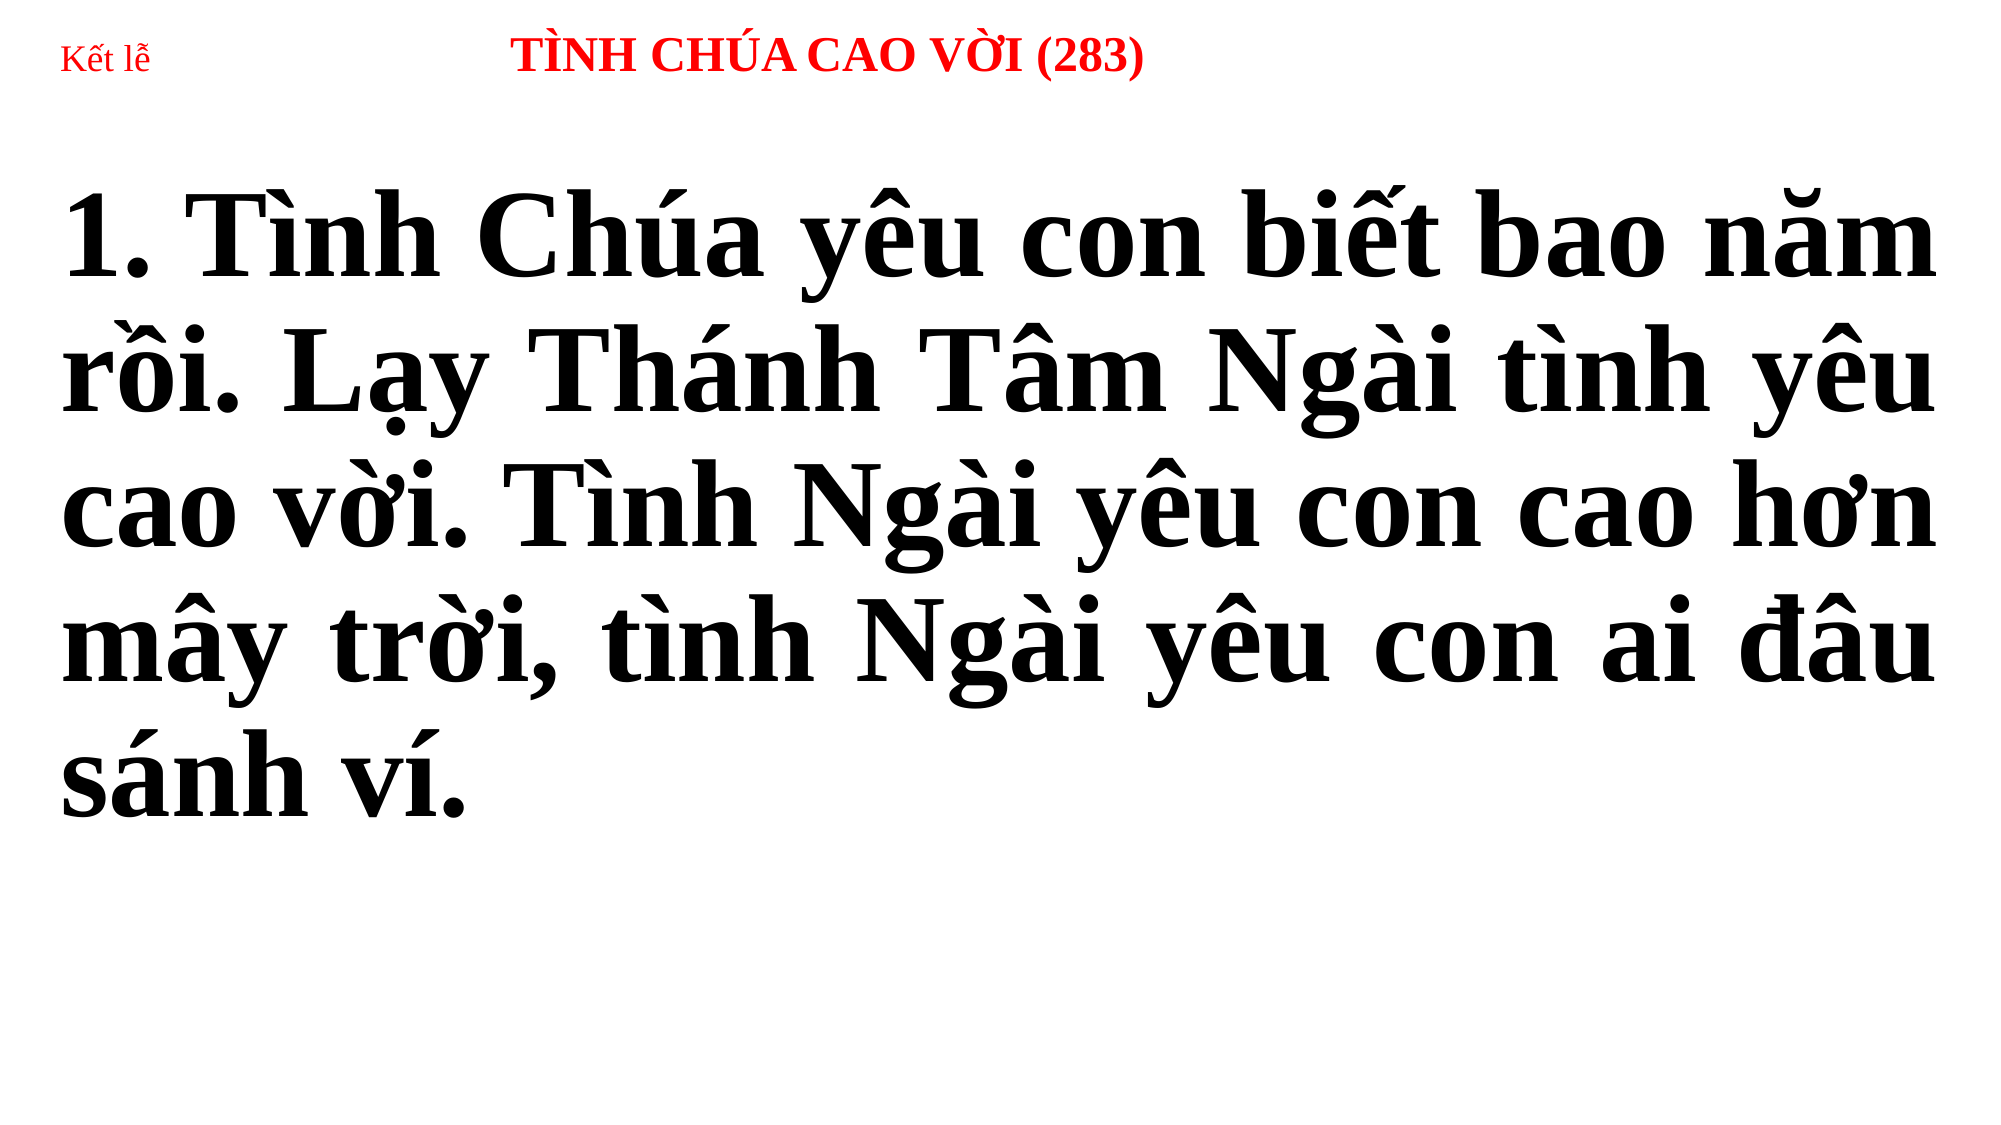

# Kết lễ                             	TÌNH CHÚA CAO VỜI (283)
1. Tình Chúa yêu con biết bao năm rồi. Lạy Thánh Tâm Ngài tình yêu cao vời. Tình Ngài yêu con cao hơn mây trời, tình Ngài yêu con ai đâu sánh ví.